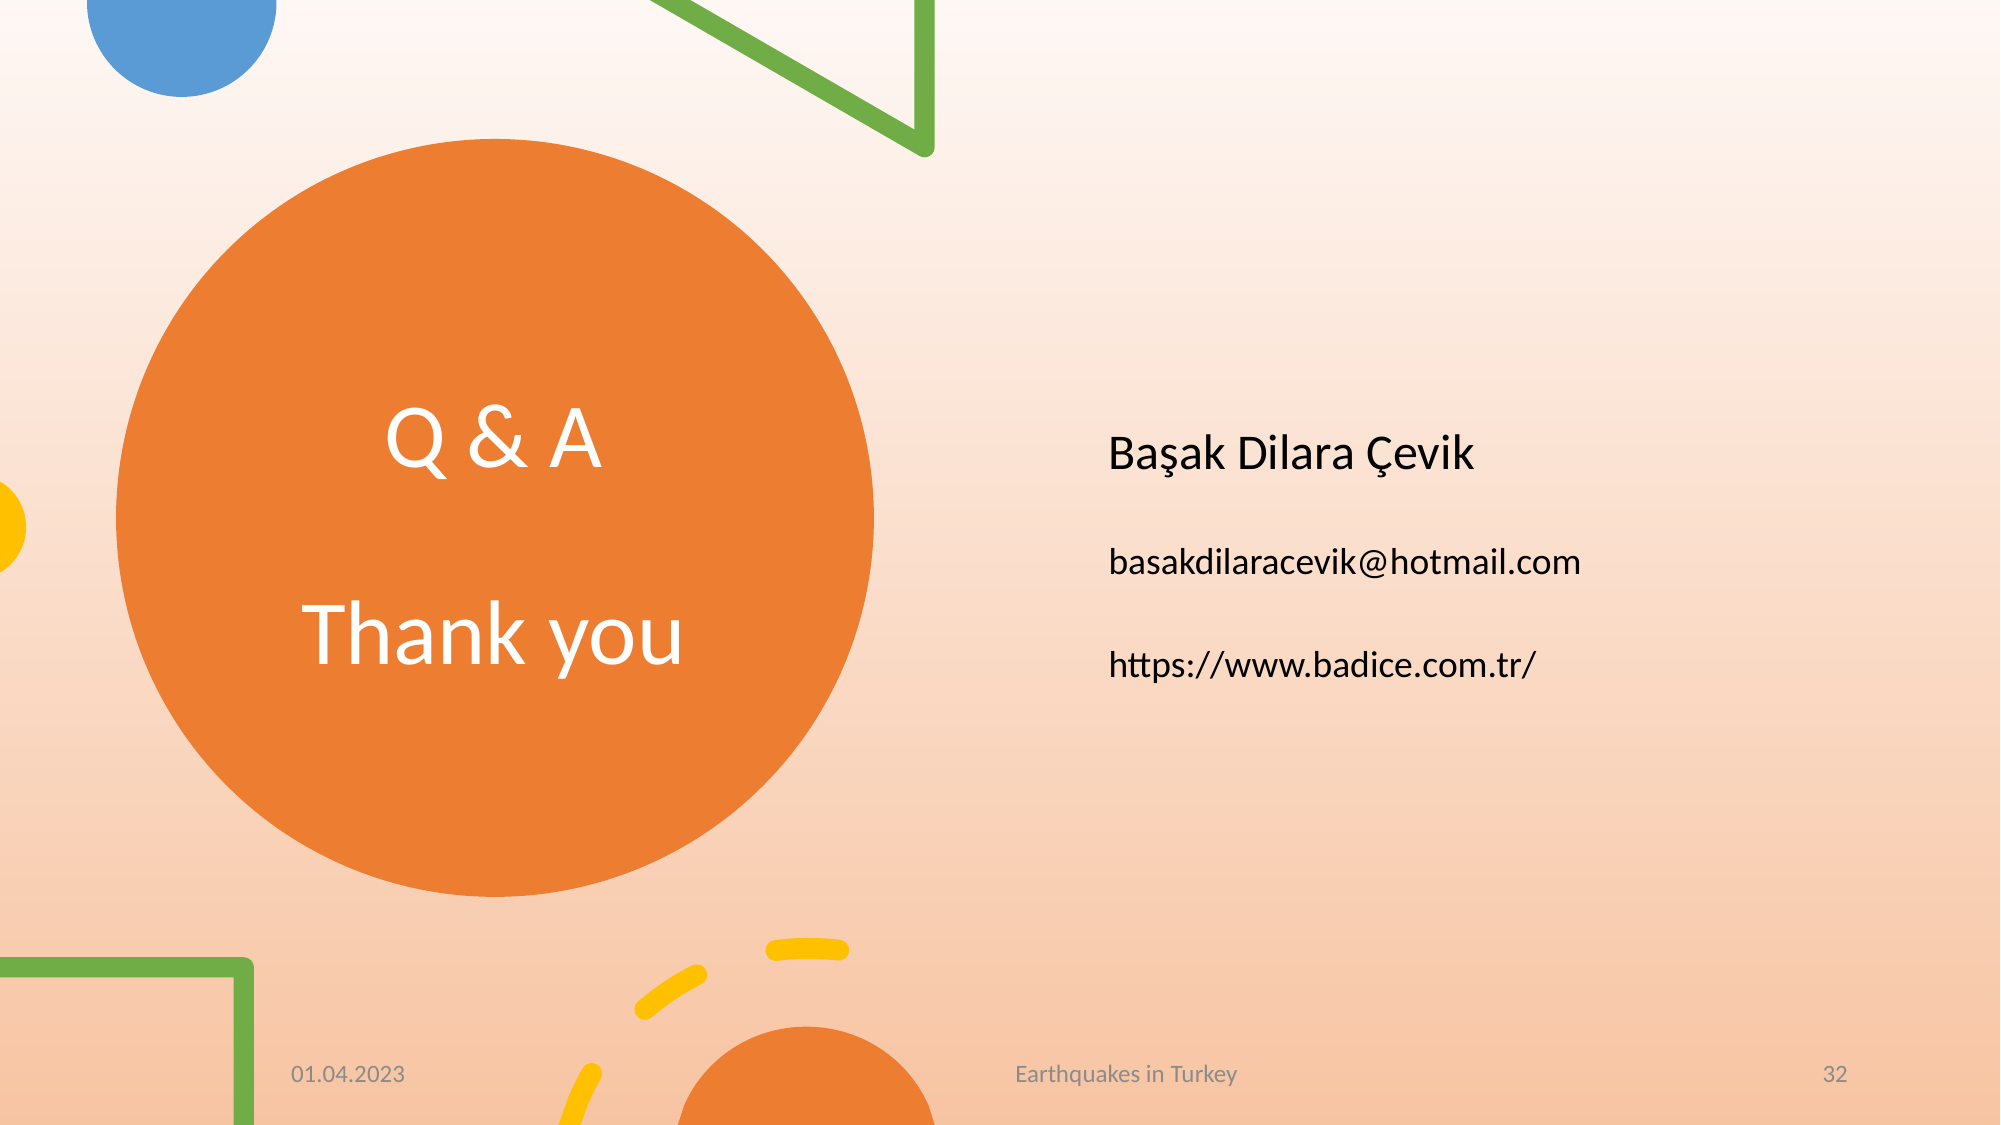

# Q & A Thank you
Başak Dilara Çevik
basakdilaracevik@hotmail.com
https://www.badice.com.tr/
01.04.2023
Earthquakes in Turkey
32